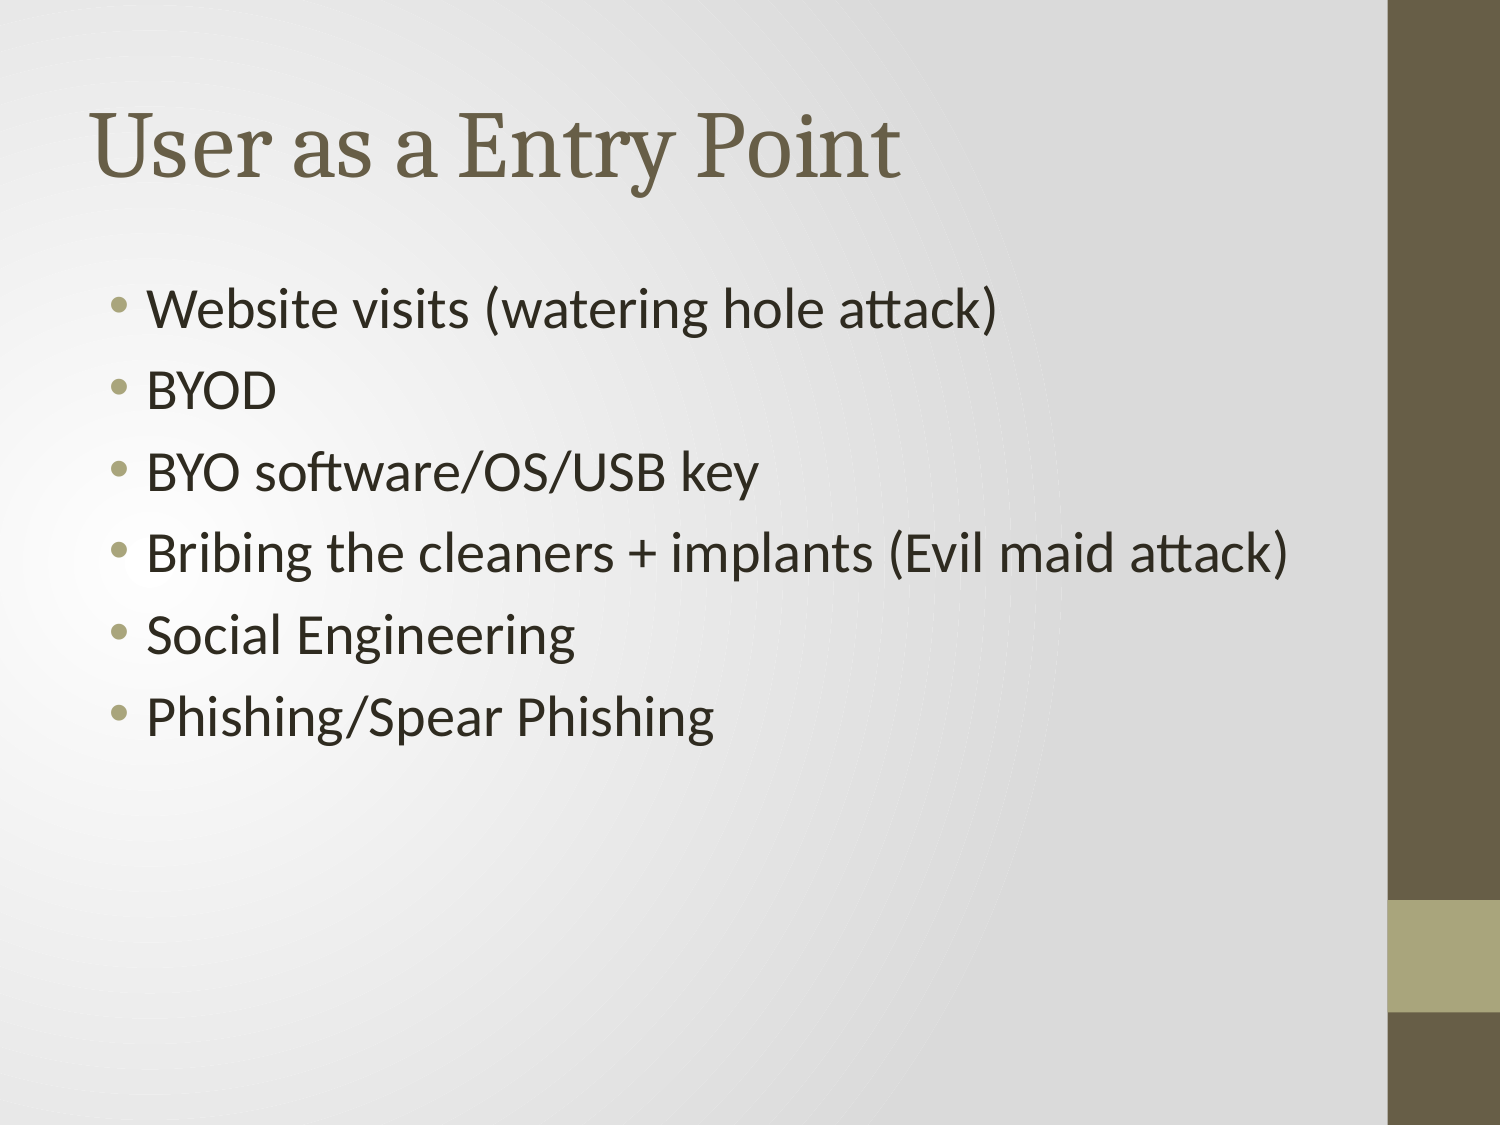

# User as a Entry Point
Website visits (watering hole attack)
BYOD
BYO software/OS/USB key
Bribing the cleaners + implants (Evil maid attack)
Social Engineering
Phishing/Spear Phishing